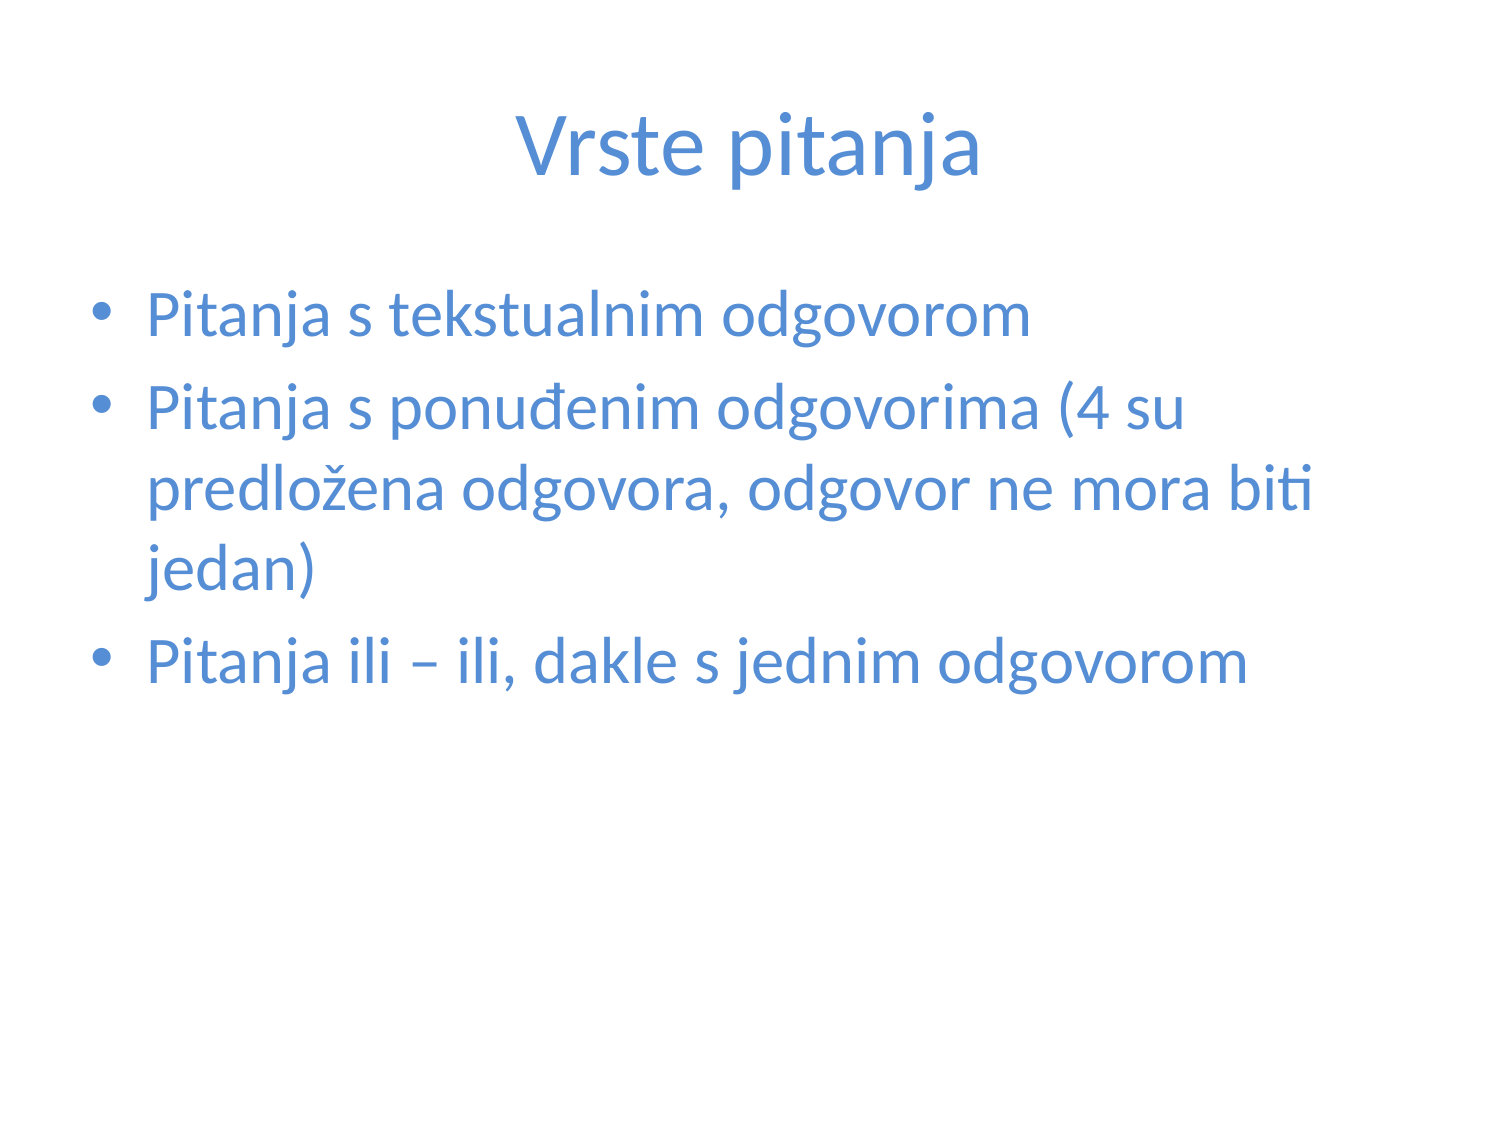

# Vrste pitanja
Pitanja s tekstualnim odgovorom
Pitanja s ponuđenim odgovorima (4 su predložena odgovora, odgovor ne mora biti jedan)
Pitanja ili – ili, dakle s jednim odgovorom